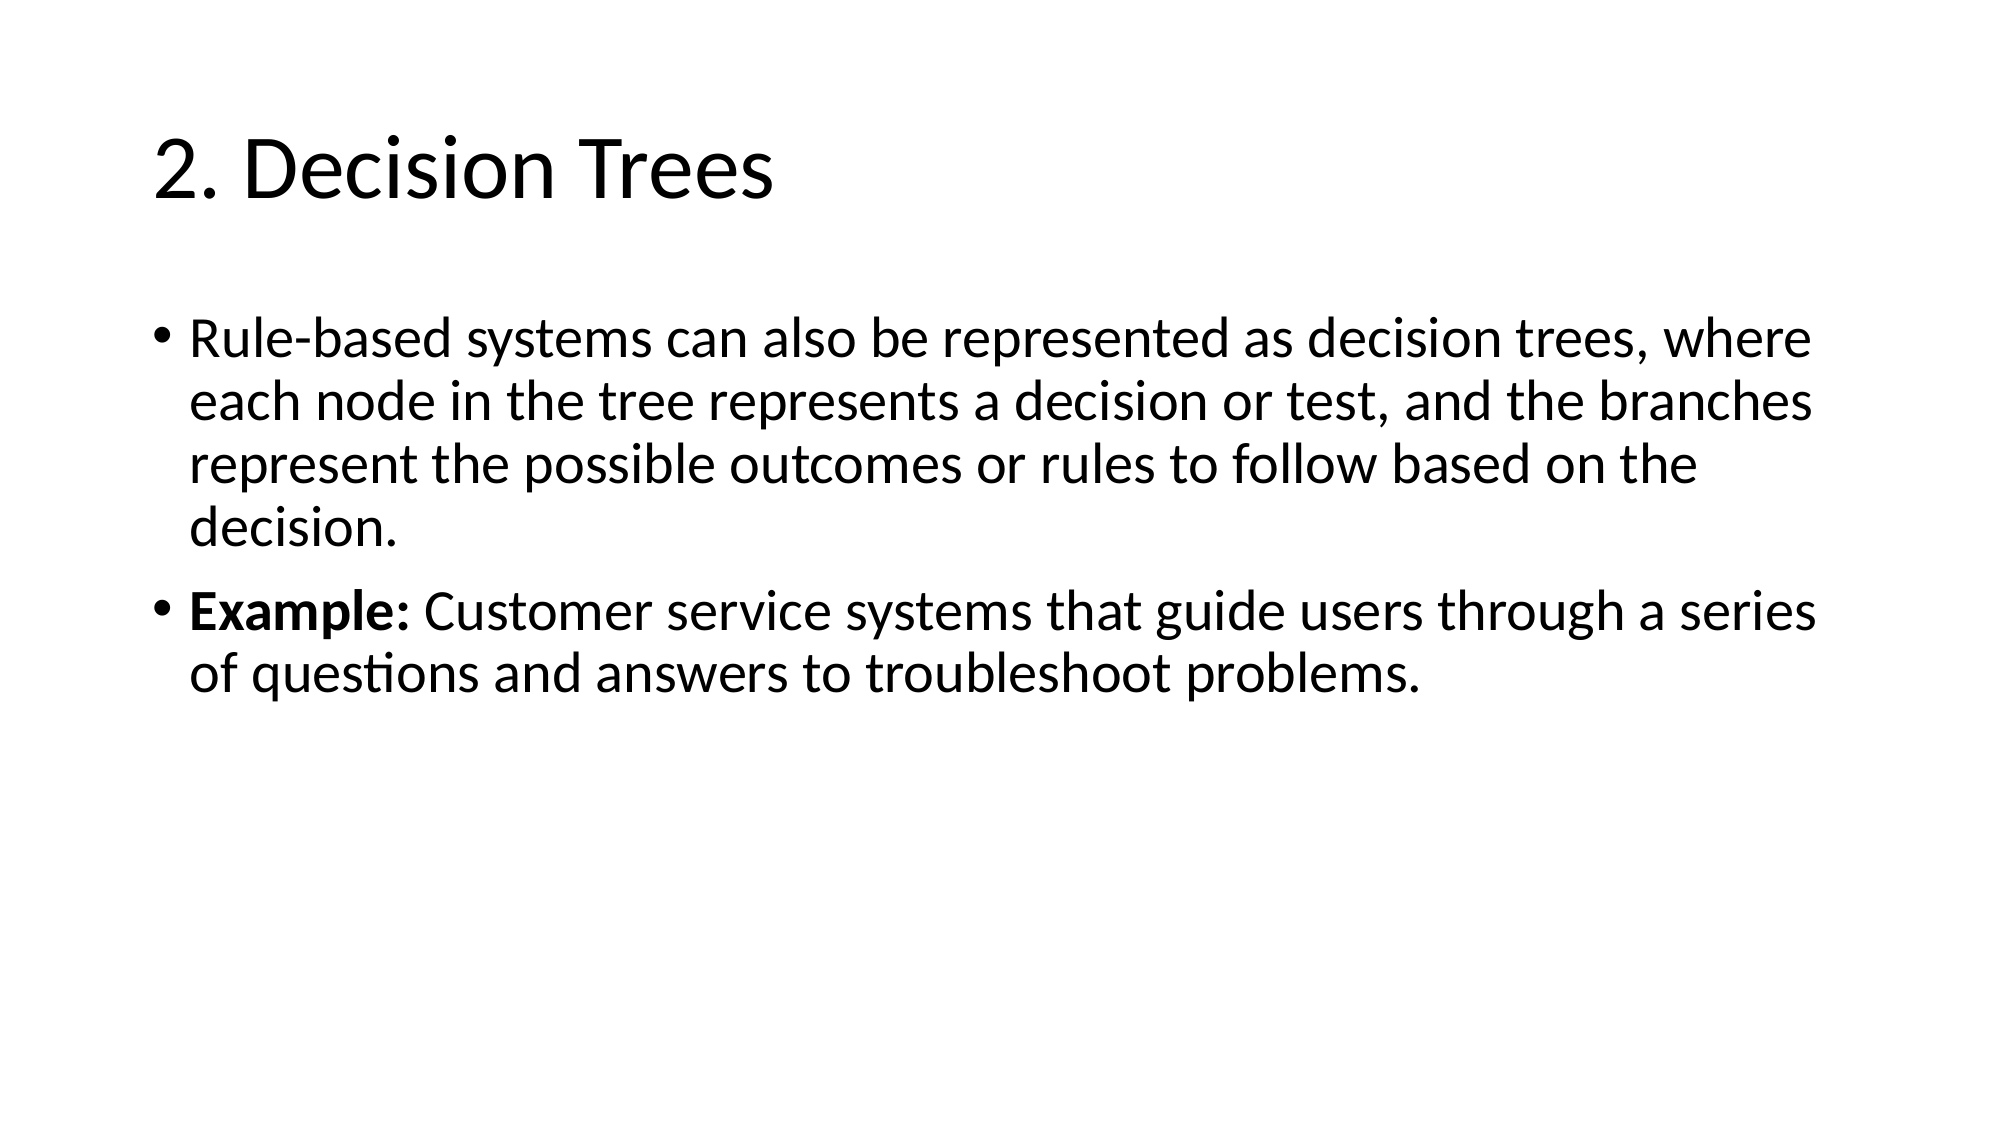

# 2. Decision Trees
Rule-based systems can also be represented as decision trees, where each node in the tree represents a decision or test, and the branches represent the possible outcomes or rules to follow based on the decision.
Example: Customer service systems that guide users through a series of questions and answers to troubleshoot problems.